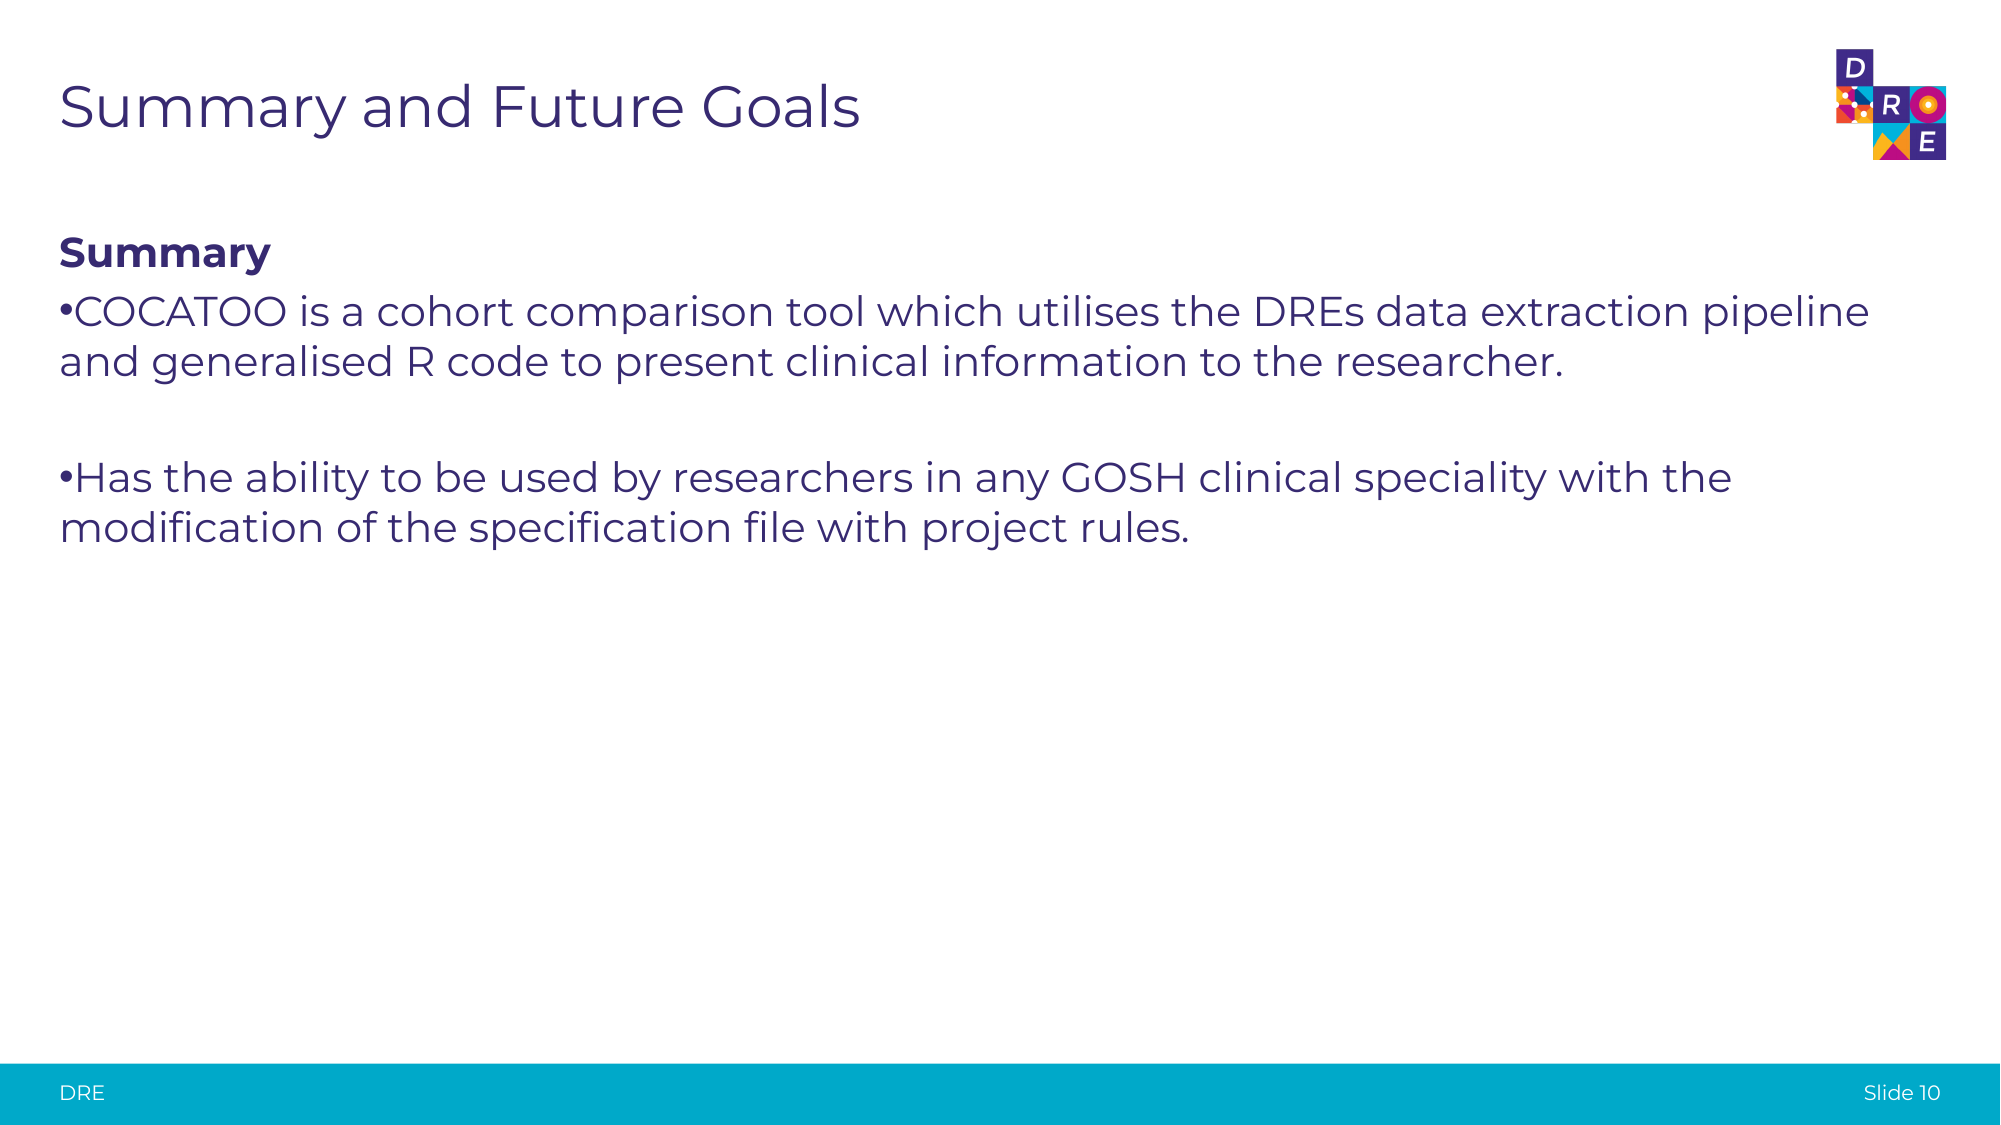

# Summary and Future Goals
Summary
COCATOO is a cohort comparison tool which utilises the DREs data extraction pipeline and generalised R code to present clinical information to the researcher.

Has the ability to be used by researchers in any GOSH clinical speciality with the modification of the specification file with project rules.